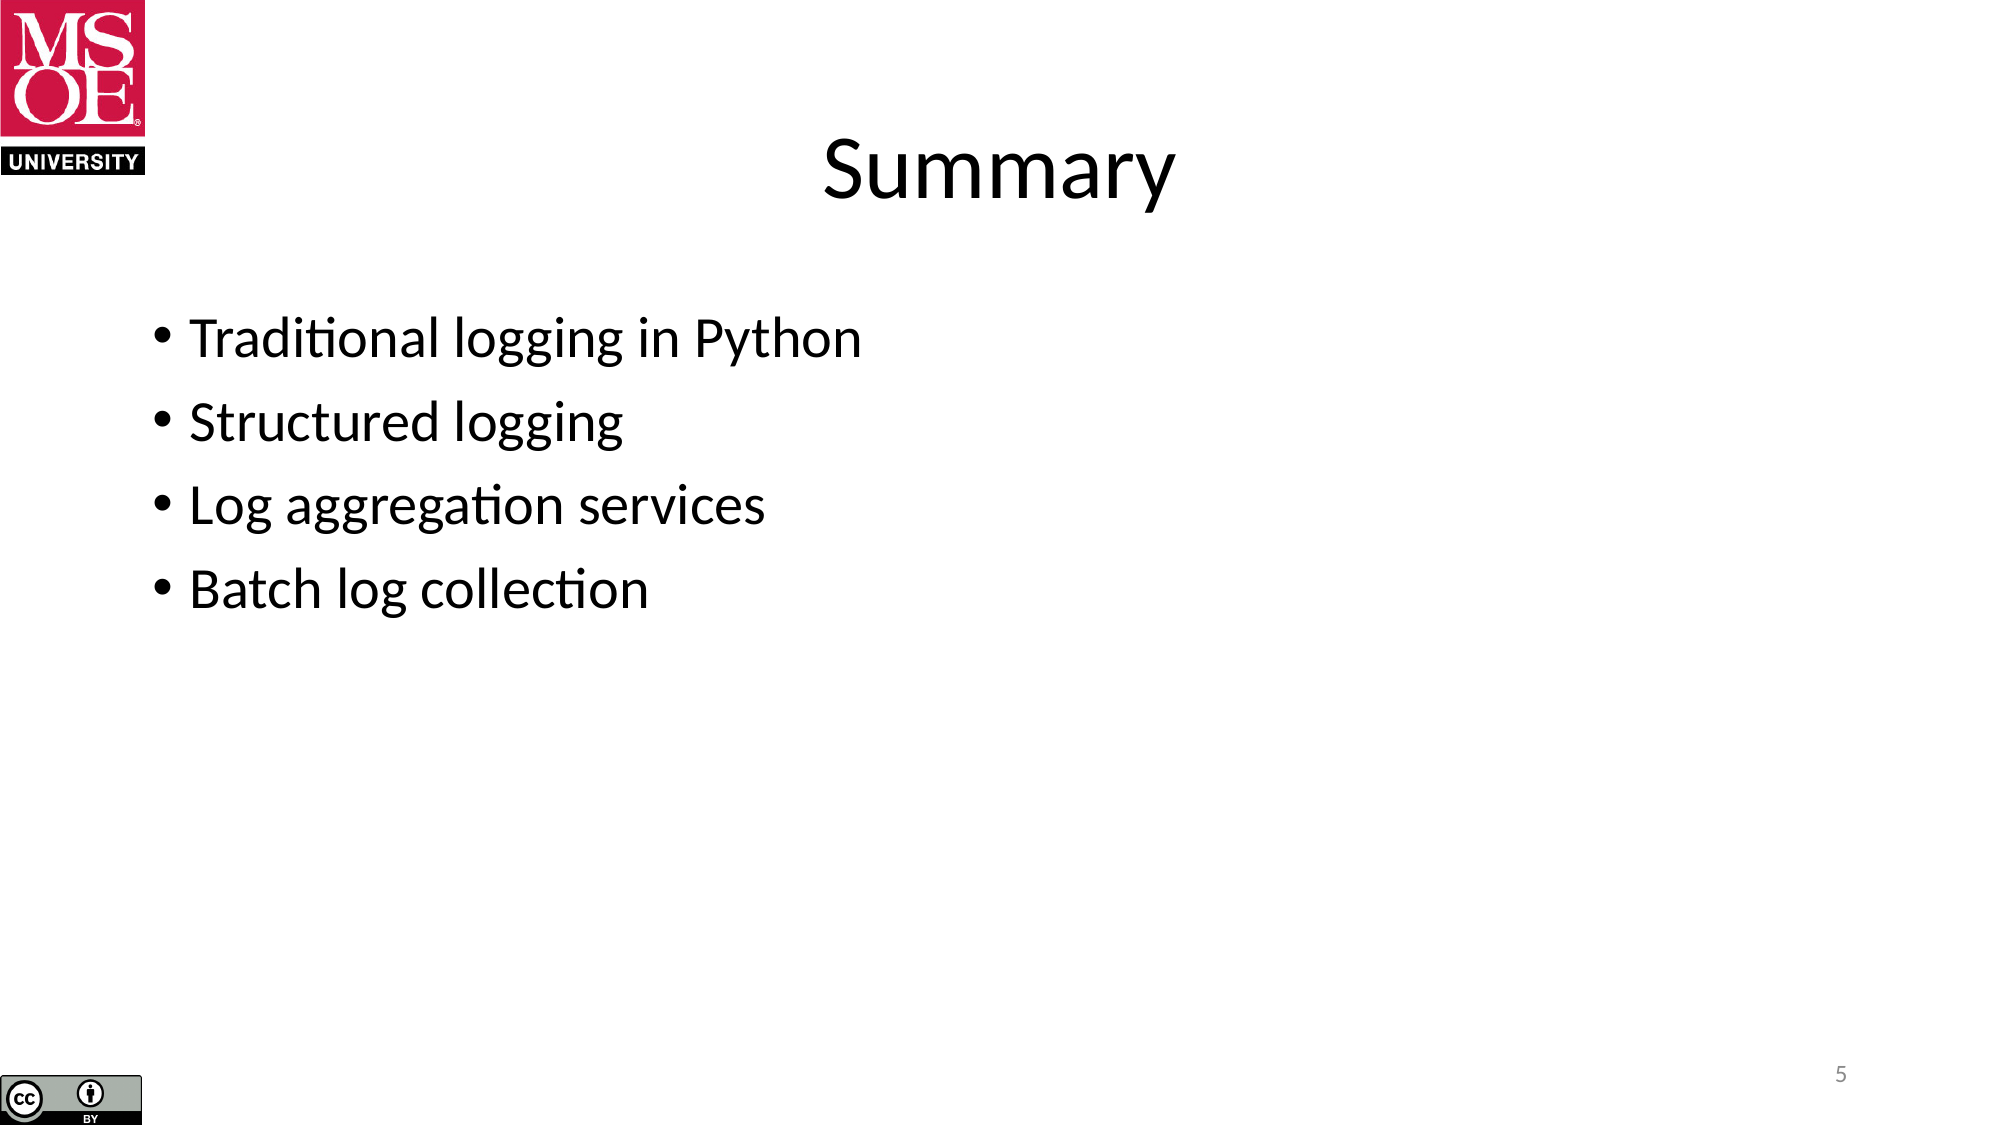

# Summary
Traditional logging in Python
Structured logging
Log aggregation services
Batch log collection

5